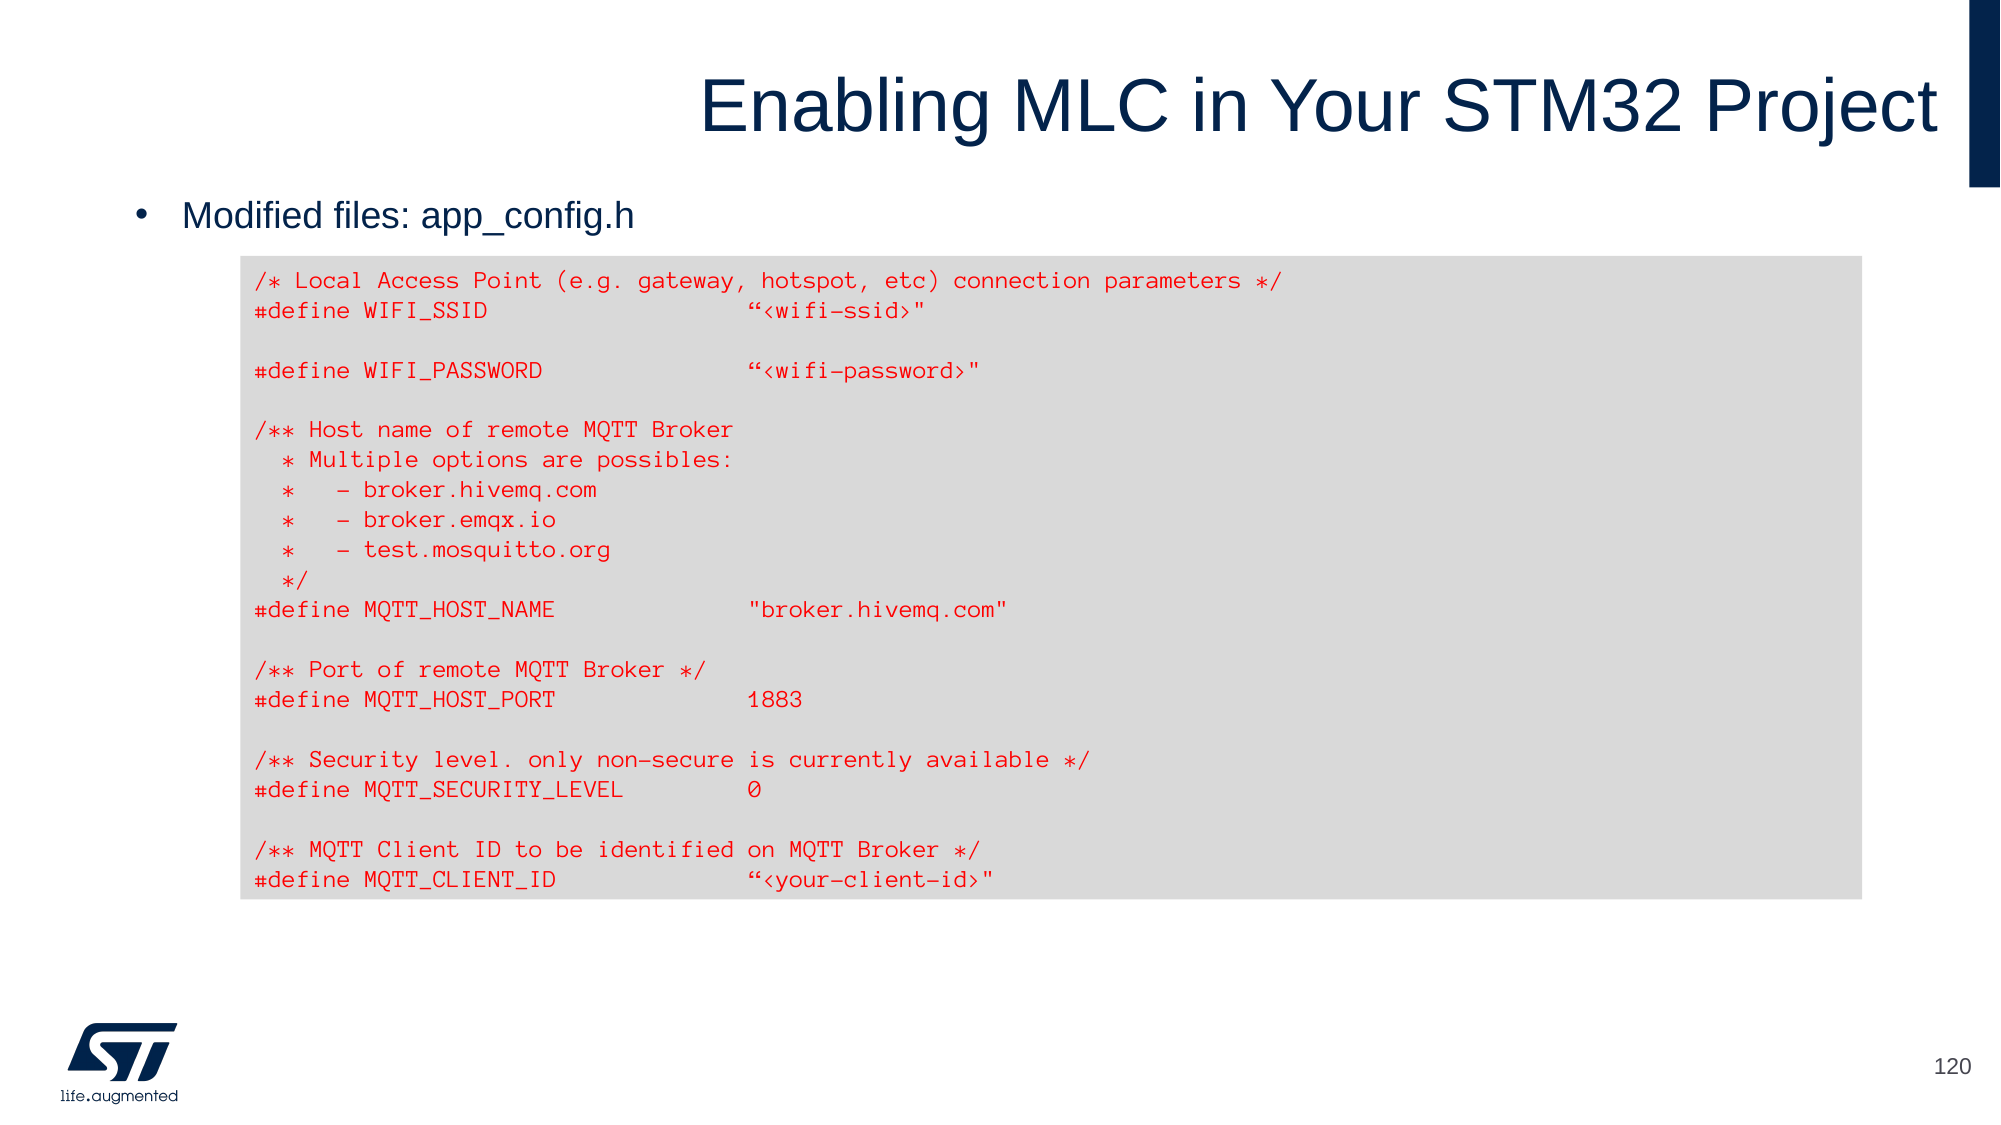

# Enabling MLC in Your STM32 Project
Modified files: app_config.h

/* Local Access Point (e.g. gateway, hotspot, etc) connection parameters */
#define WIFI_SSID                   “<wifi-ssid>"

#define WIFI_PASSWORD               “<wifi-password>"

/** Host name of remote MQTT Broker
  * Multiple options are possibles:
  *   - broker.hivemq.com
  *   - broker.emqx.io
  *   - test.mosquitto.org
  */
#define MQTT_HOST_NAME              "broker.hivemq.com"

/** Port of remote MQTT Broker */
#define MQTT_HOST_PORT              1883

/** Security level. only non-secure is currently available */
#define MQTT_SECURITY_LEVEL         0

/** MQTT Client ID to be identified on MQTT Broker */
#define MQTT_CLIENT_ID              “<your-client-id>"
120